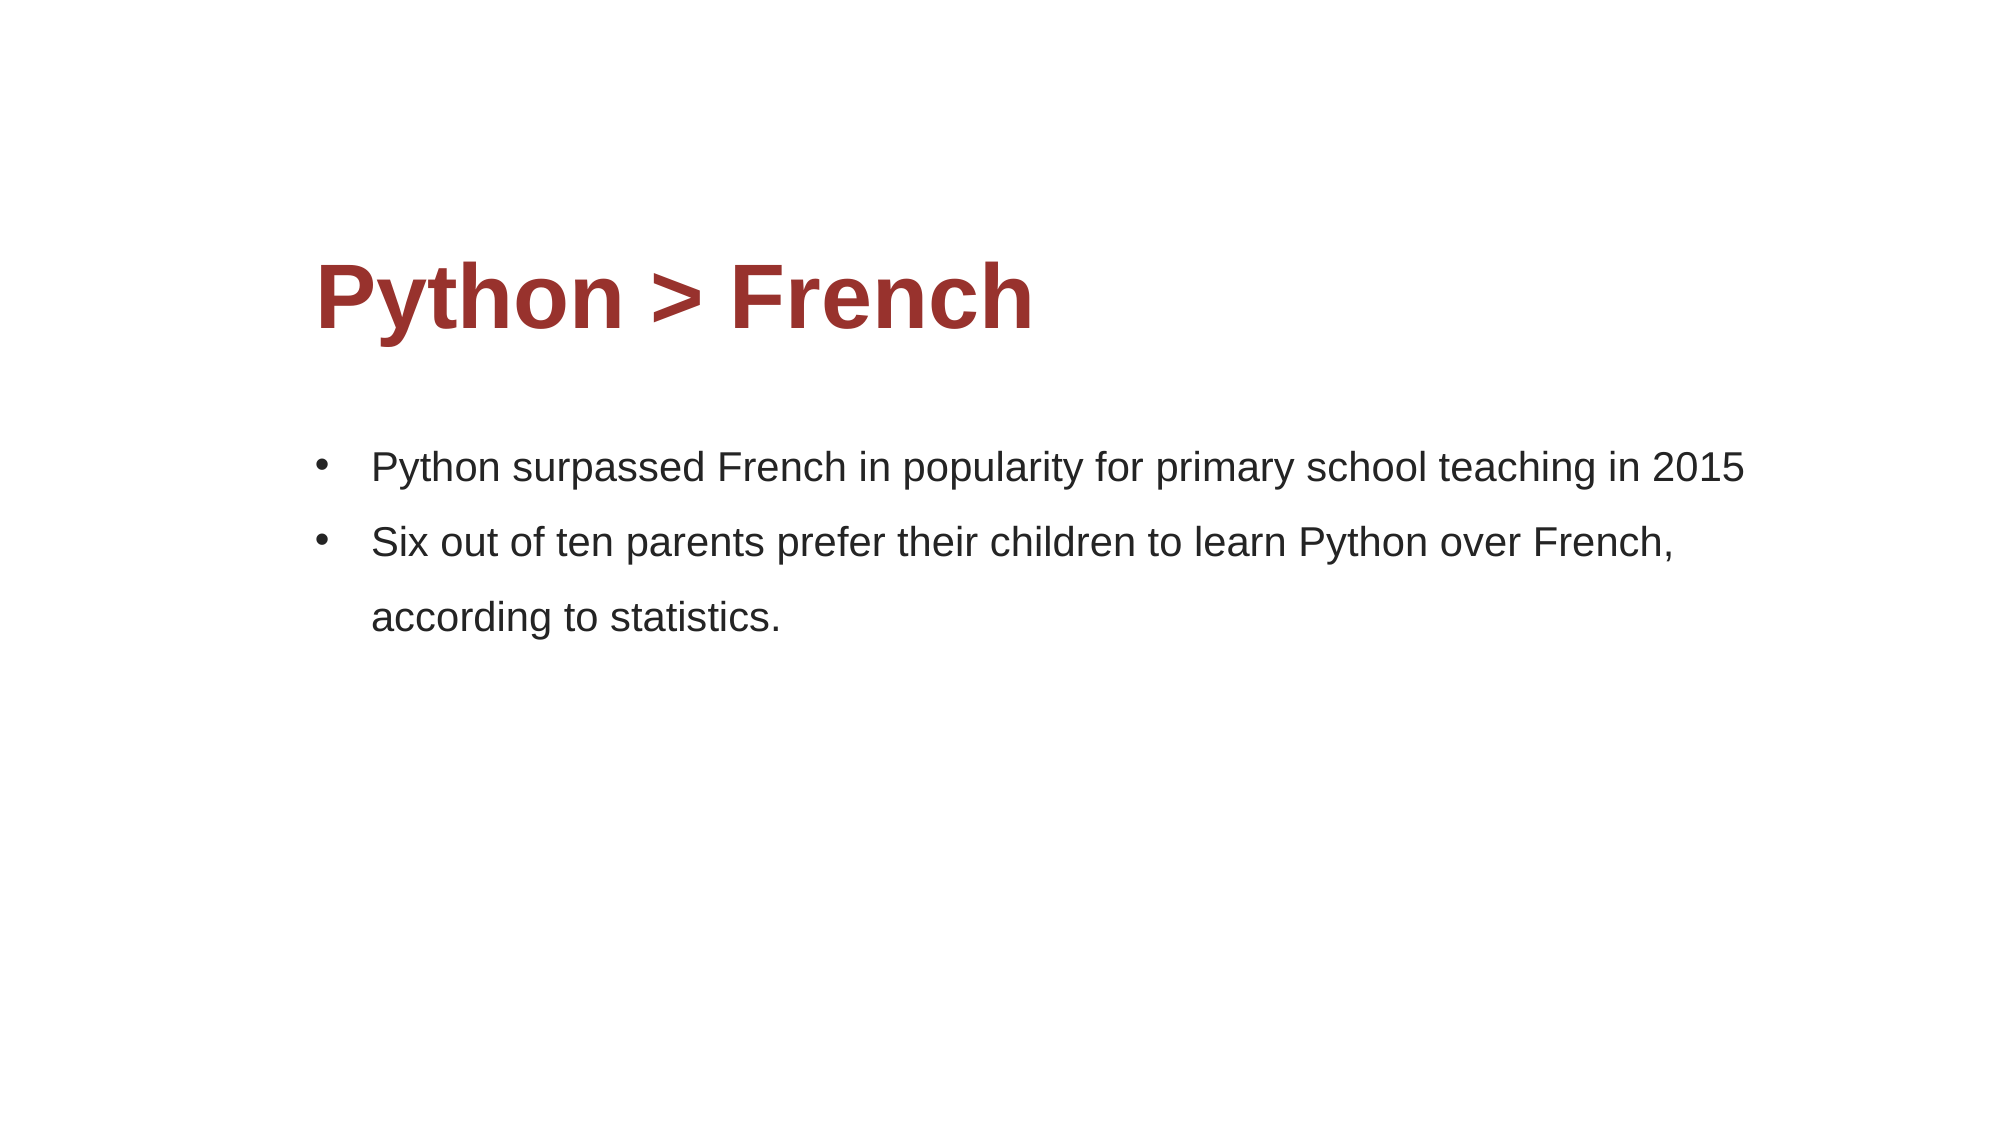

# Python > French
Python surpassed French in popularity for primary school teaching in 2015
Six out of ten parents prefer their children to learn Python over French, according to statistics.